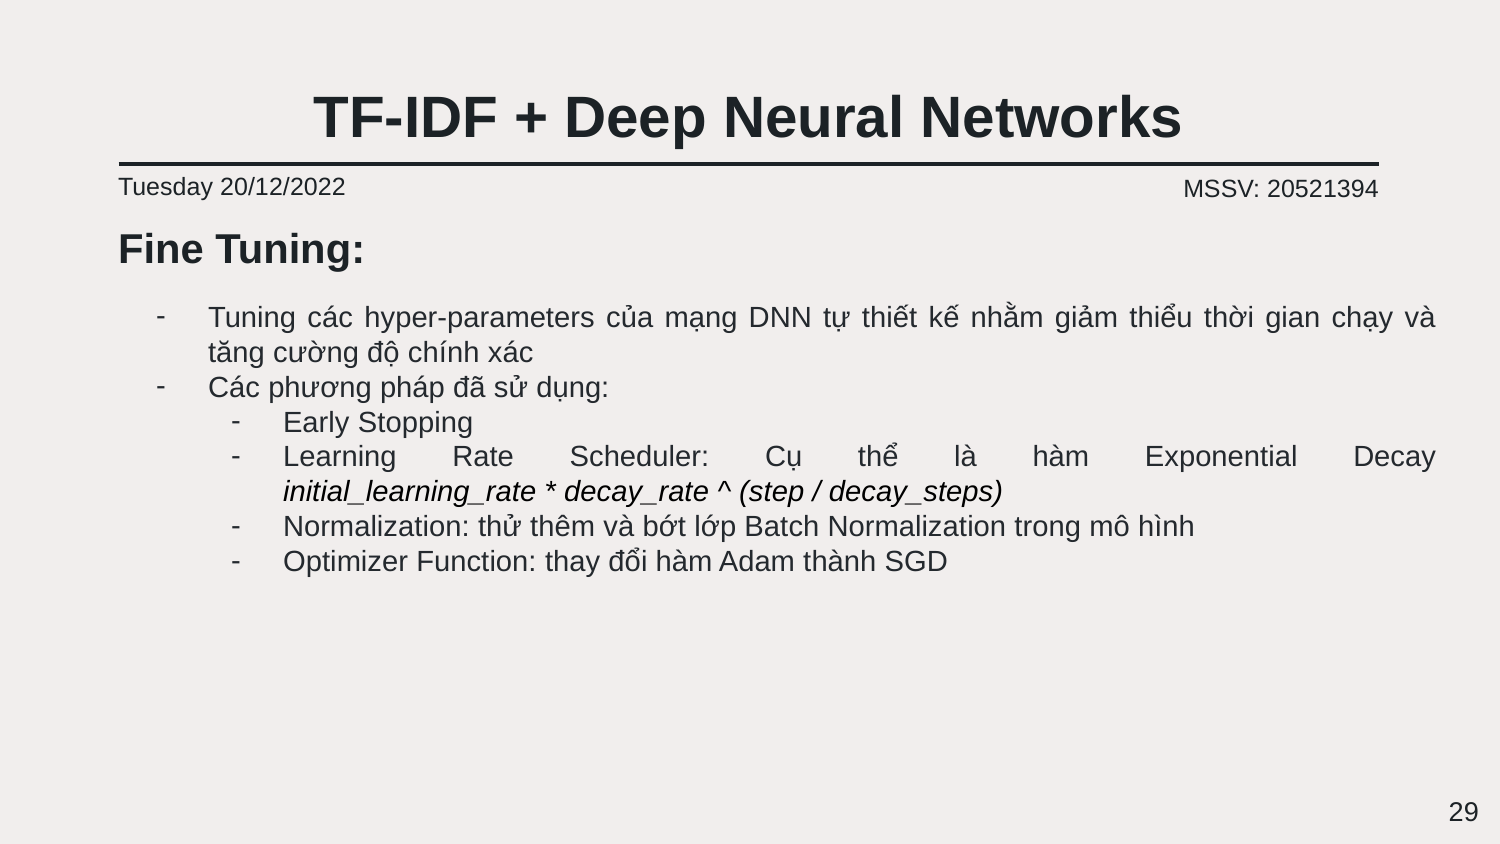

# TF-IDF + Deep Neural Networks
Tuesday 20/12/2022
MSSV: 20521394
Fine Tuning:
Tuning các hyper-parameters của mạng DNN tự thiết kế nhằm giảm thiểu thời gian chạy và tăng cường độ chính xác
Các phương pháp đã sử dụng:
Early Stopping
Learning Rate Scheduler: Cụ thể là hàm Exponential Decay
initial_learning_rate * decay_rate ^ (step / decay_steps)
Normalization: thử thêm và bớt lớp Batch Normalization trong mô hình
Optimizer Function: thay đổi hàm Adam thành SGD

29